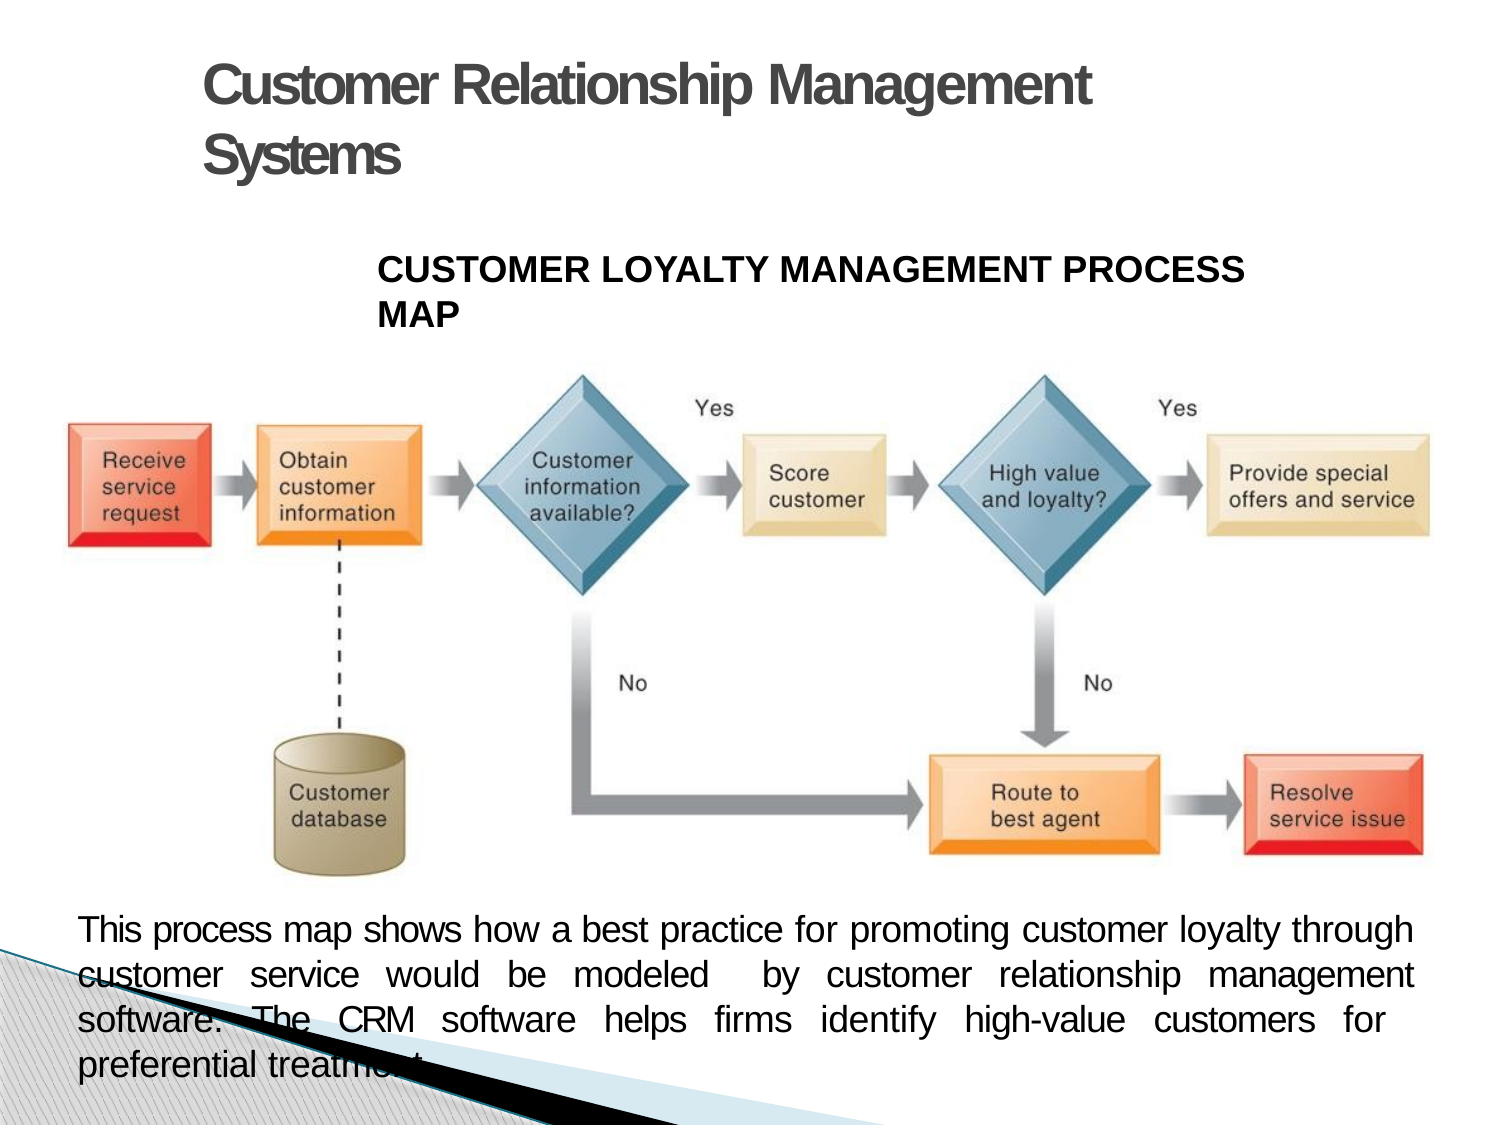

# Customer Relationship Management Systems
CUSTOMER LOYALTY MANAGEMENT PROCESS MAP

This process map shows how a best practice for promoting customer loyalty through customer service would be modeled  by customer relationship management software. The CRM software helps firms identify high-value customers for  preferential treatment.